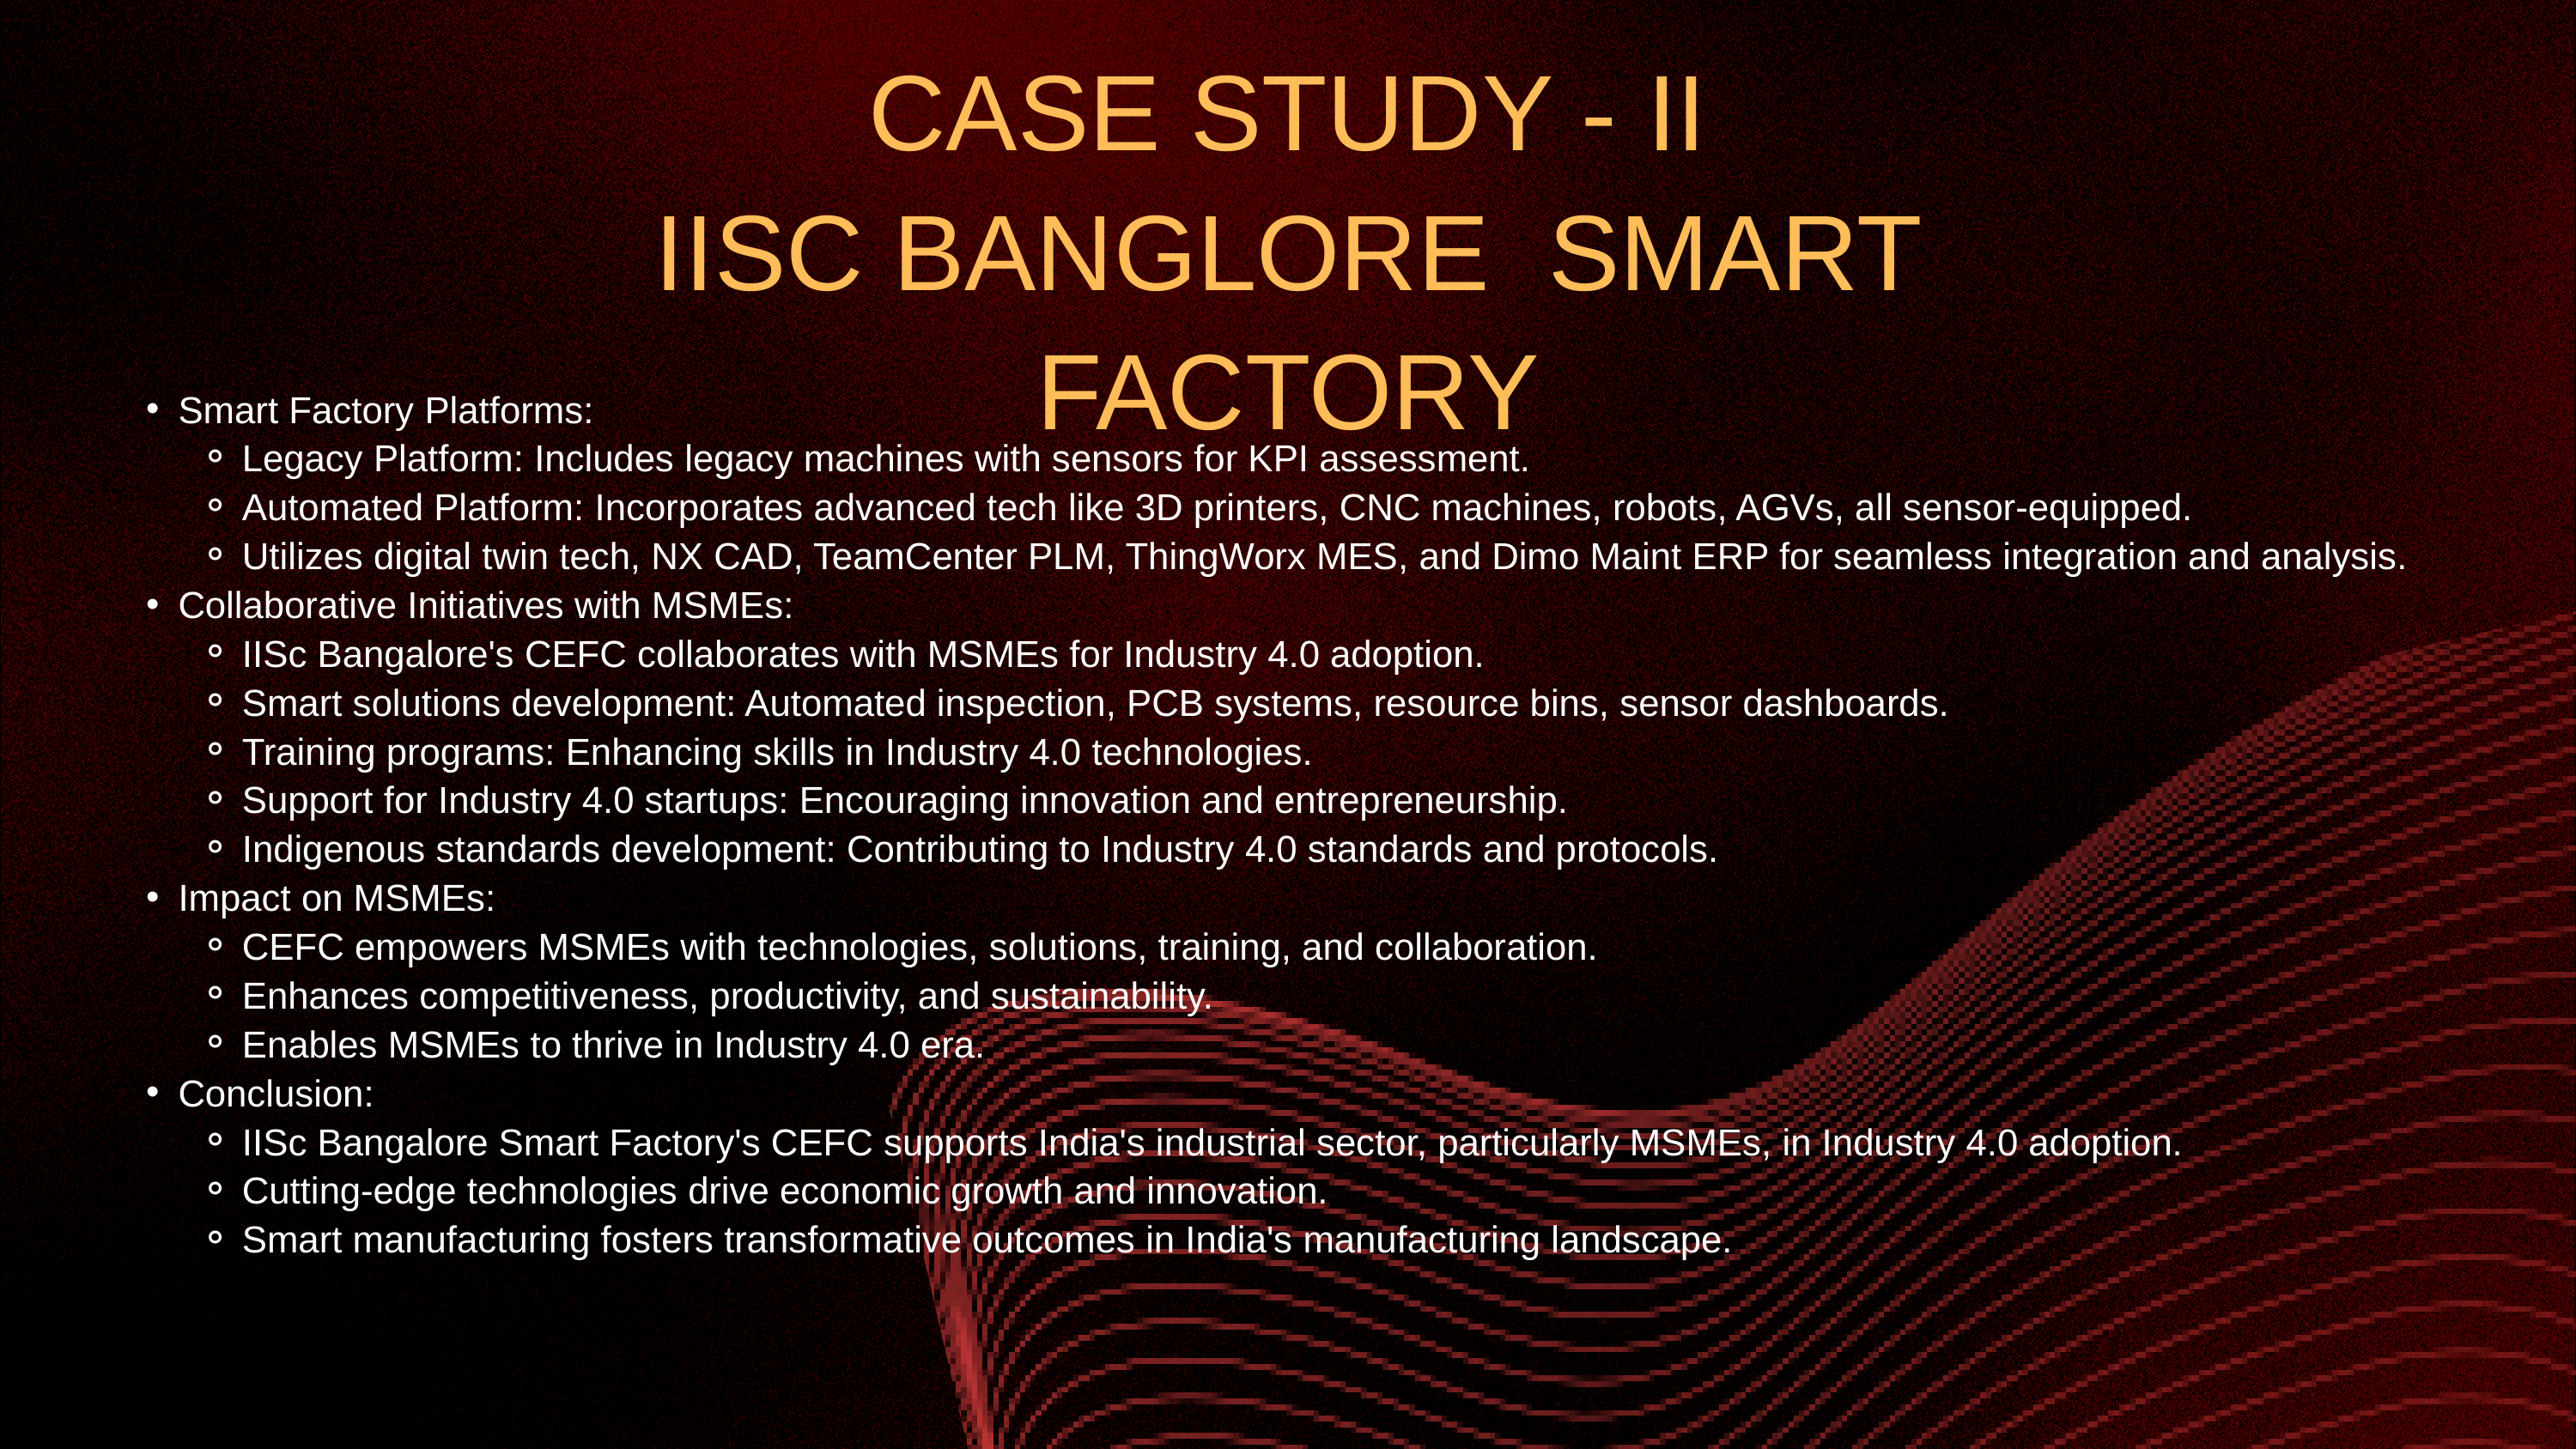

CASE STUDY - II
IISC BANGLORE  SMART FACTORY
Smart Factory Platforms:
Legacy Platform: Includes legacy machines with sensors for KPI assessment.
Automated Platform: Incorporates advanced tech like 3D printers, CNC machines, robots, AGVs, all sensor-equipped.
Utilizes digital twin tech, NX CAD, TeamCenter PLM, ThingWorx MES, and Dimo Maint ERP for seamless integration and analysis.
Collaborative Initiatives with MSMEs:
IISc Bangalore's CEFC collaborates with MSMEs for Industry 4.0 adoption.
Smart solutions development: Automated inspection, PCB systems, resource bins, sensor dashboards.
Training programs: Enhancing skills in Industry 4.0 technologies.
Support for Industry 4.0 startups: Encouraging innovation and entrepreneurship.
Indigenous standards development: Contributing to Industry 4.0 standards and protocols.
Impact on MSMEs:
CEFC empowers MSMEs with technologies, solutions, training, and collaboration.
Enhances competitiveness, productivity, and sustainability.
Enables MSMEs to thrive in Industry 4.0 era.
Conclusion:
IISc Bangalore Smart Factory's CEFC supports India's industrial sector, particularly MSMEs, in Industry 4.0 adoption.
Cutting-edge technologies drive economic growth and innovation.
Smart manufacturing fosters transformative outcomes in India's manufacturing landscape.